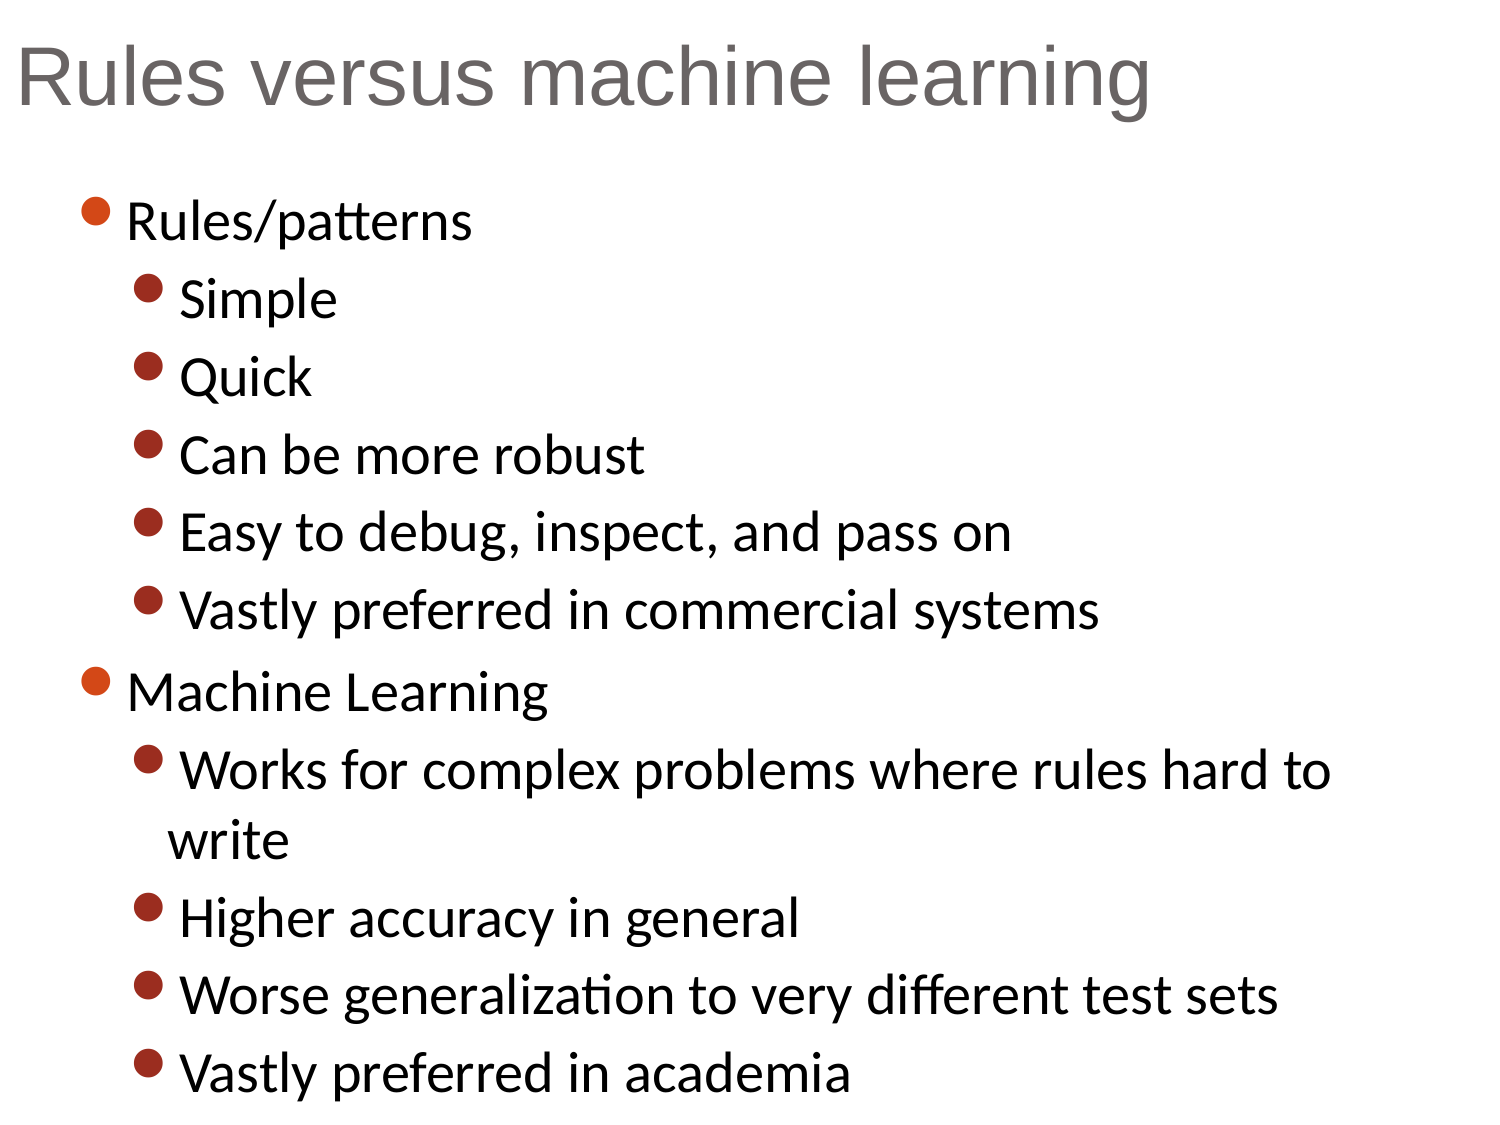

# Rules versus machine learning
Rules/patterns
Simple
Quick
Can be more robust
Easy to debug, inspect, and pass on
Vastly preferred in commercial systems
Machine Learning
Works for complex problems where rules hard to write
Higher accuracy in general
Worse generalization to very different test sets
Vastly preferred in academia